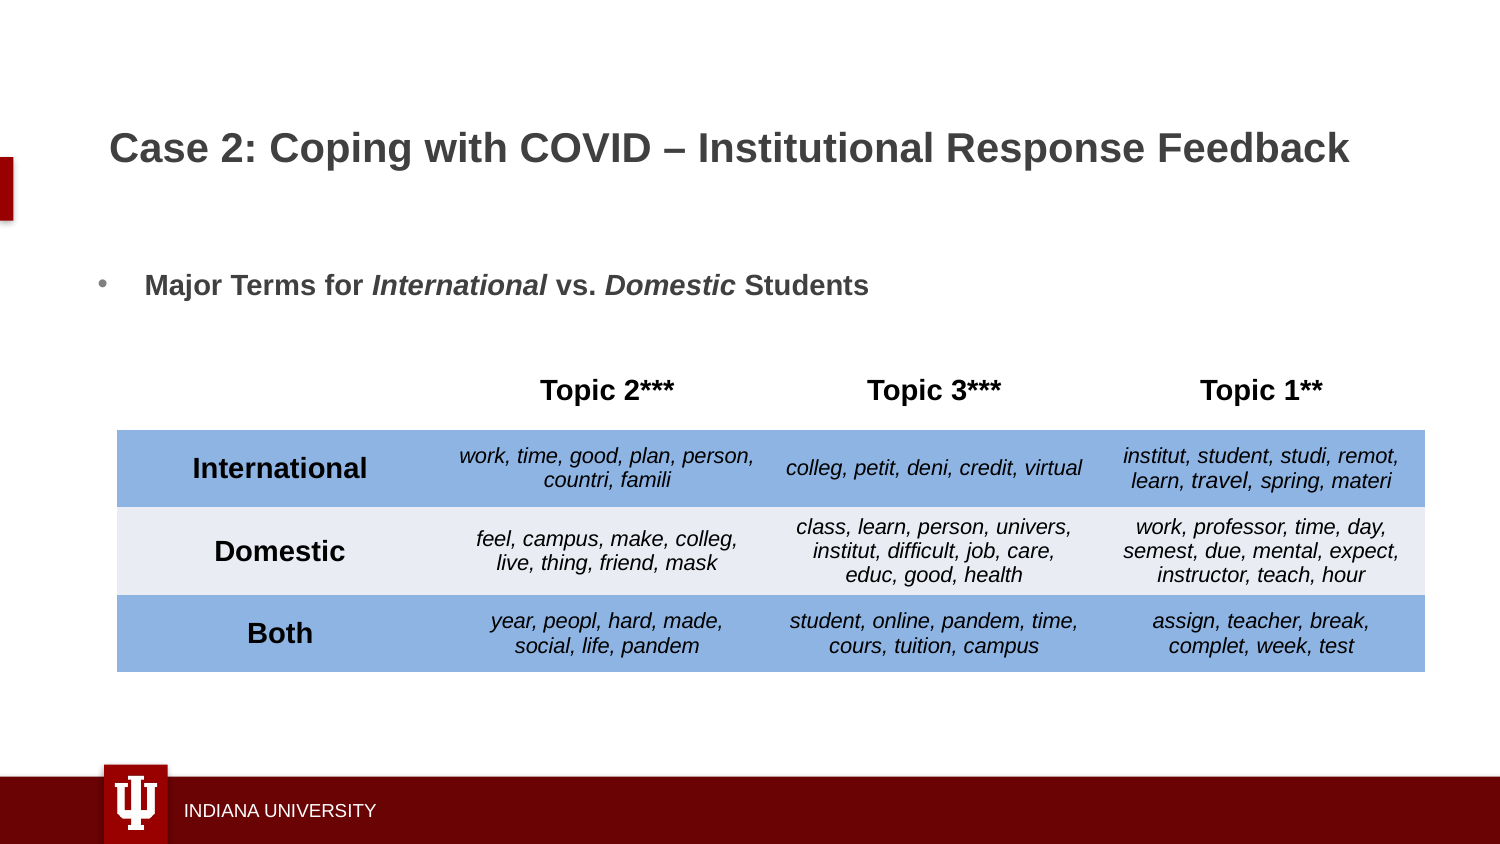

# Case 2: Coping with COVID – Institutional Response Feedback

Major Terms for International vs. Domestic Students

|  | Topic 2\*\*\* | Topic 3\*\*\* | Topic 1\*\* |
| --- | --- | --- | --- |
| International | work, time, good, plan, person, countri, famili | colleg, petit, deni, credit, virtual | institut, student, studi, remot, learn, travel, spring, materi |
| Domestic | feel, campus, make, colleg, live, thing, friend, mask | class, learn, person, univers, institut, difficult, job, care, educ, good, health | work, professor, time, day, semest, due, mental, expect, instructor, teach, hour |
| Both | year, peopl, hard, made, social, life, pandem | student, online, pandem, time, cours, tuition, campus | assign, teacher, break, complet, week, test |